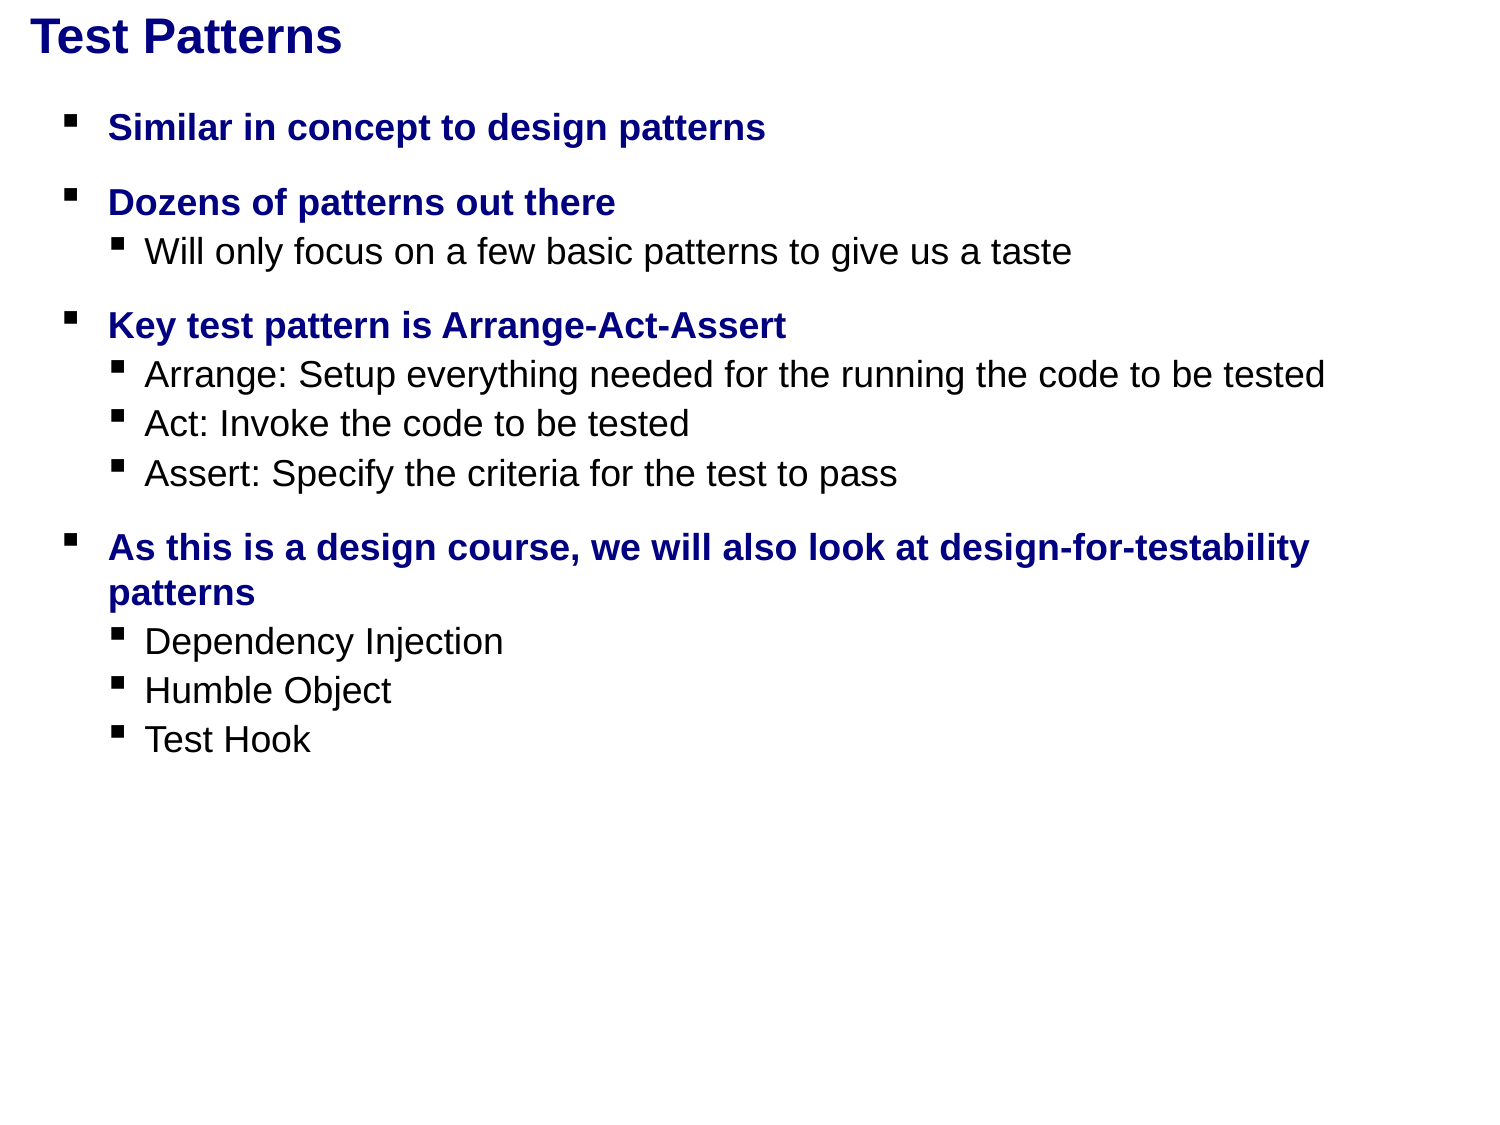

# Test Patterns
Similar in concept to design patterns
Dozens of patterns out there
Will only focus on a few basic patterns to give us a taste
Key test pattern is Arrange-Act-Assert
Arrange: Setup everything needed for the running the code to be tested
Act: Invoke the code to be tested
Assert: Specify the criteria for the test to pass
As this is a design course, we will also look at design-for-testability patterns
Dependency Injection
Humble Object
Test Hook